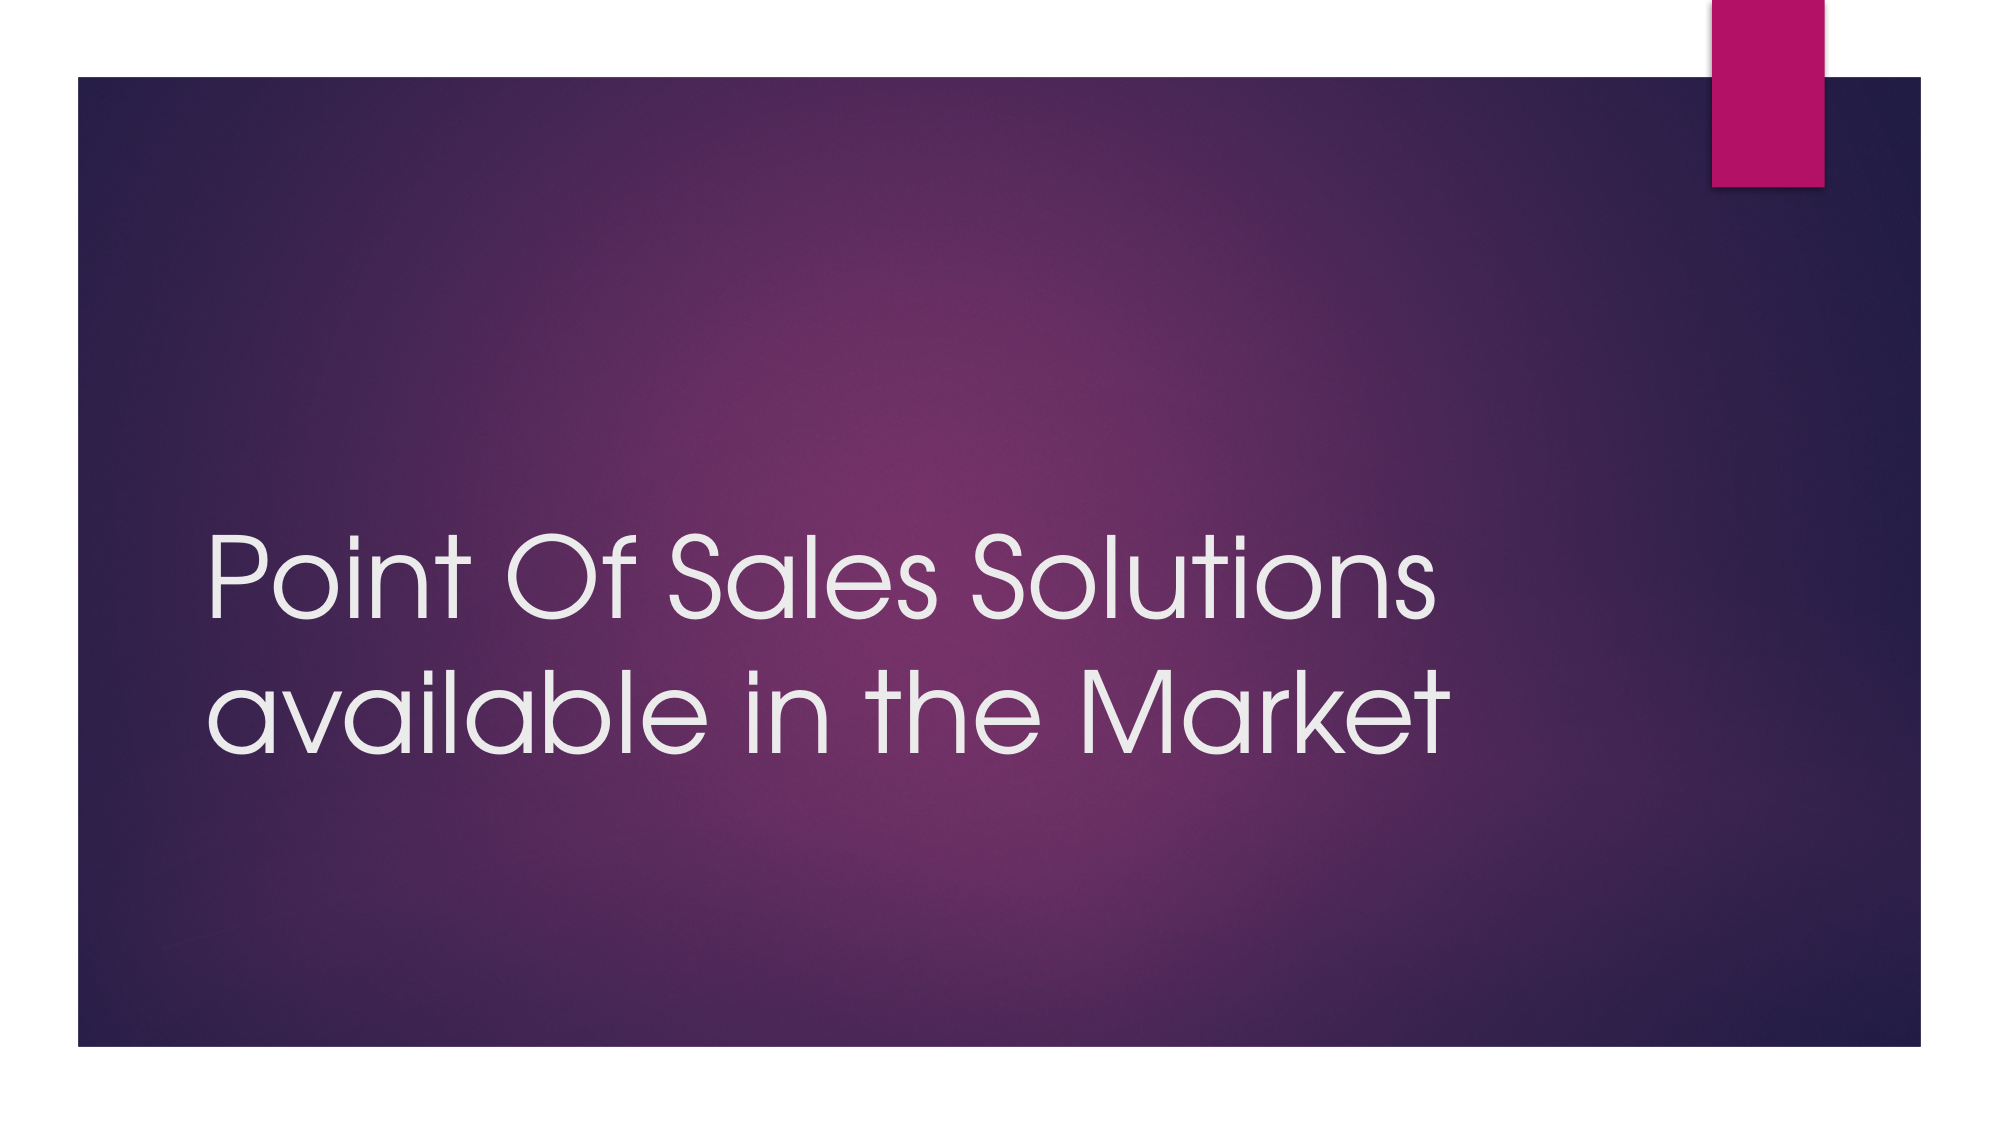

# Point Of Sales Solutions available in the Market